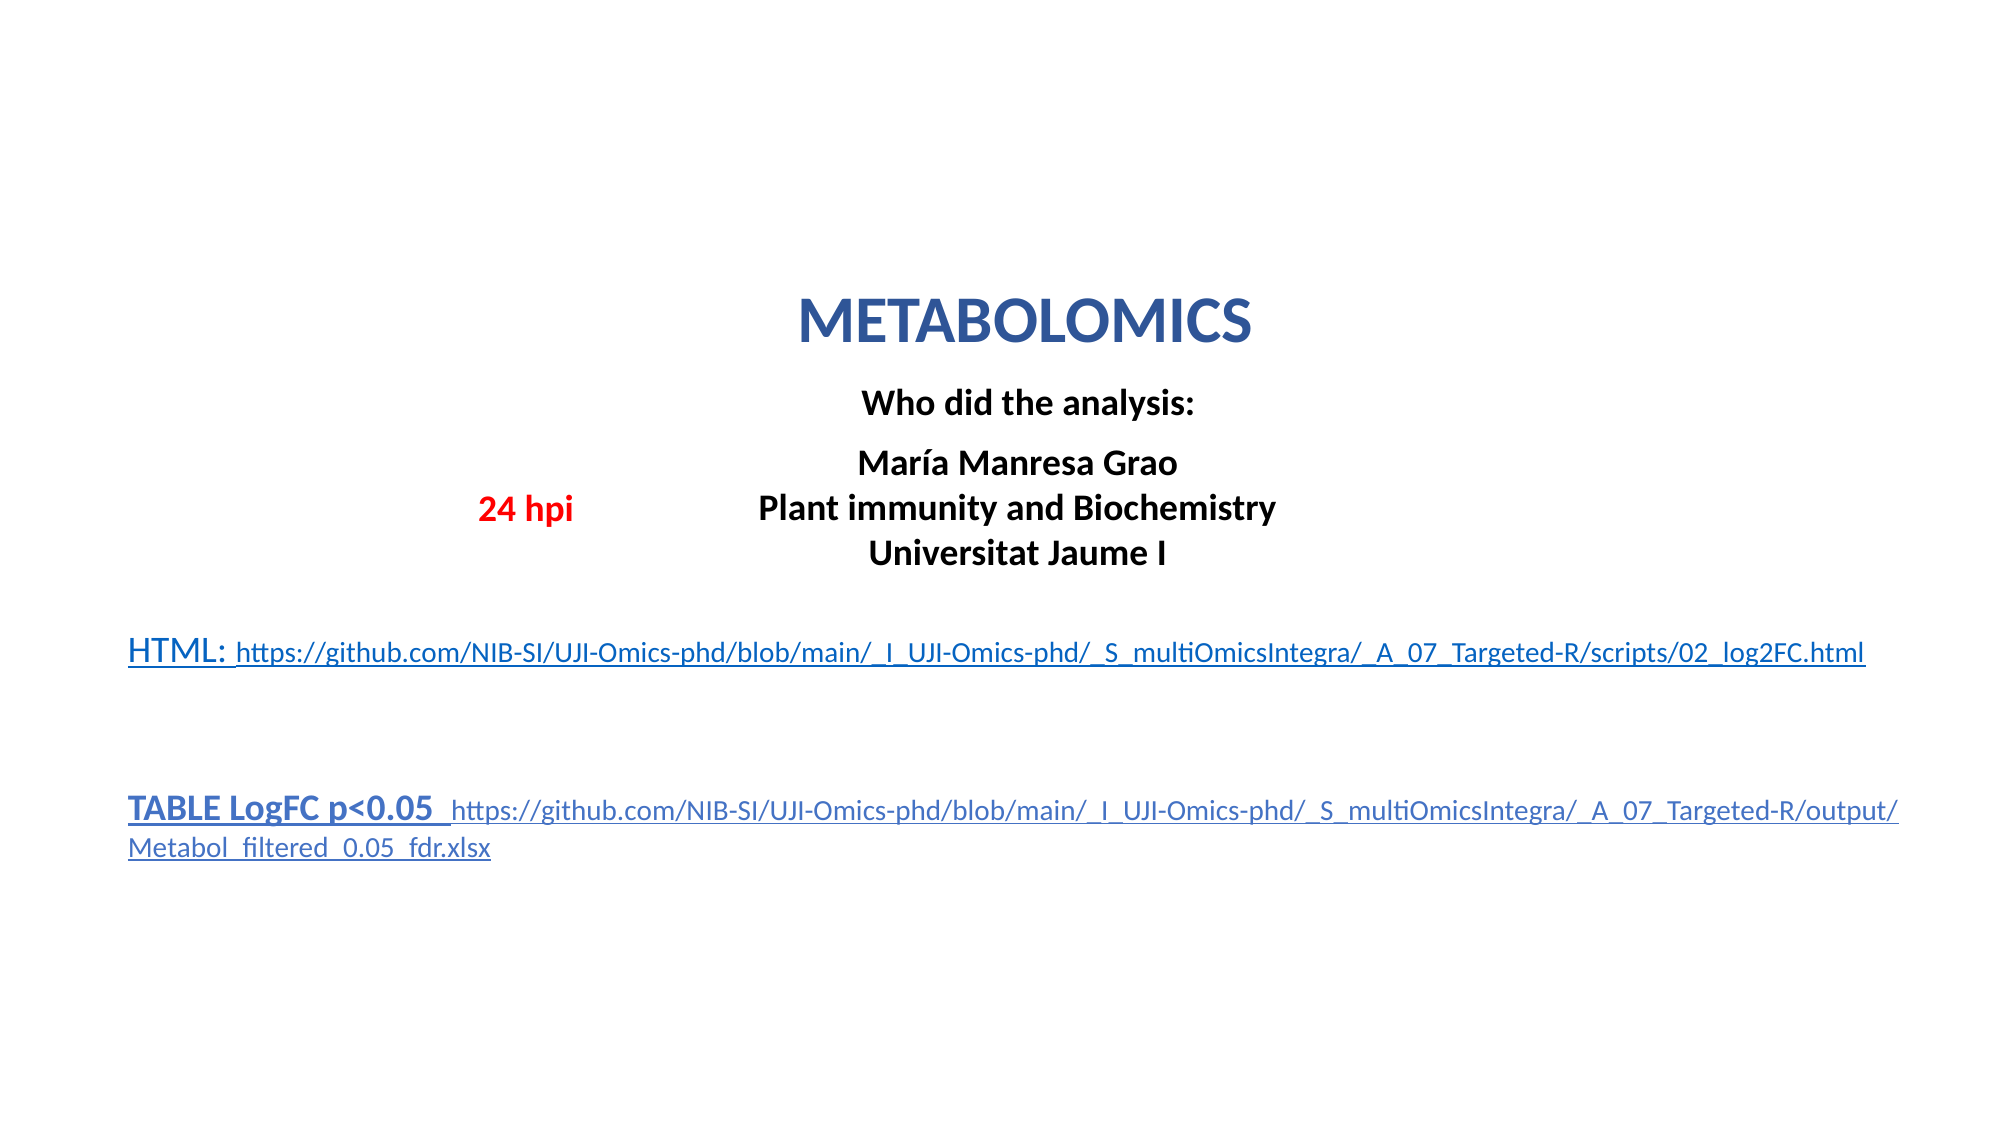

METABOLOMICS
Who did the analysis:
María Manresa Grao
Plant immunity and Biochemistry
Universitat Jaume I
24 hpi
HTML: https://github.com/NIB-SI/UJI-Omics-phd/blob/main/_I_UJI-Omics-phd/_S_multiOmicsIntegra/_A_07_Targeted-R/scripts/02_log2FC.html
TABLE LogFC p<0.05  https://github.com/NIB-SI/UJI-Omics-phd/blob/main/_I_UJI-Omics-phd/_S_multiOmicsIntegra/_A_07_Targeted-R/output/Metabol_filtered_0.05_fdr.xlsx